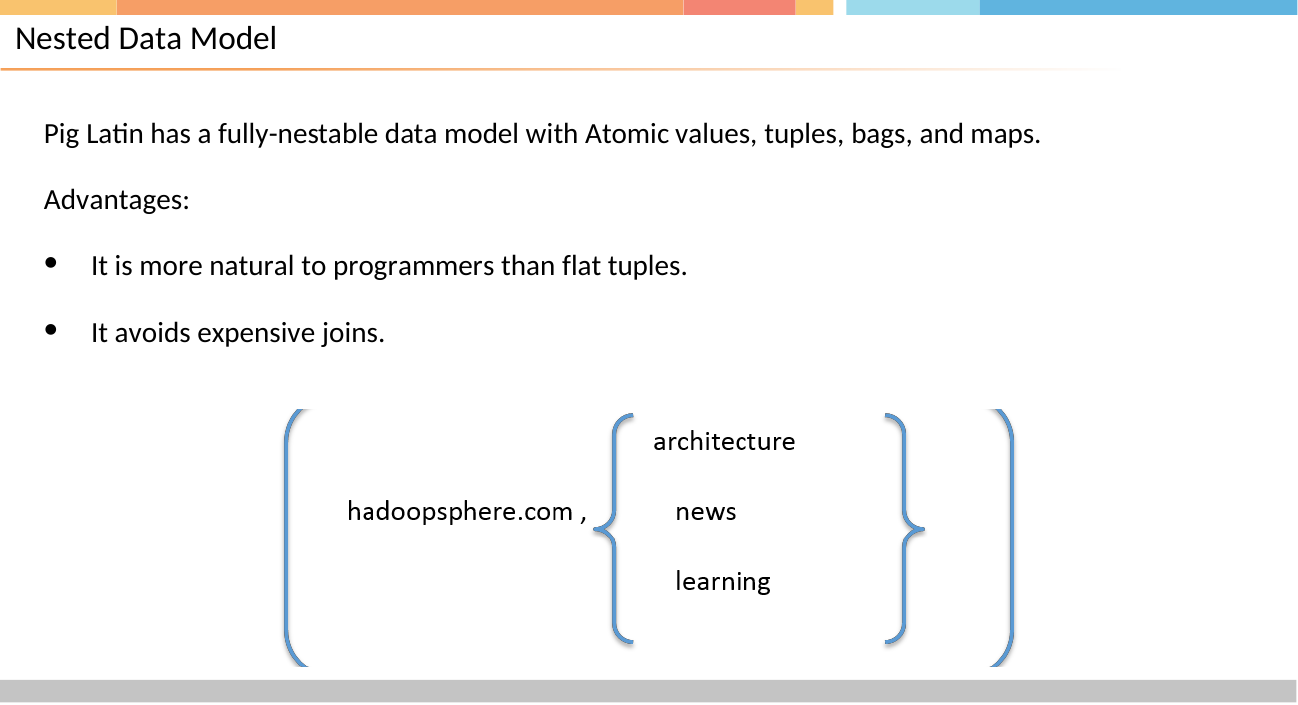

# Nested Data Model

Pig Latin has a fully-nestable data model with Atomic values, tuples, bags, and maps.

Advantages:

It is more natural to programmers than flat tuples.

It avoids expensive joins.